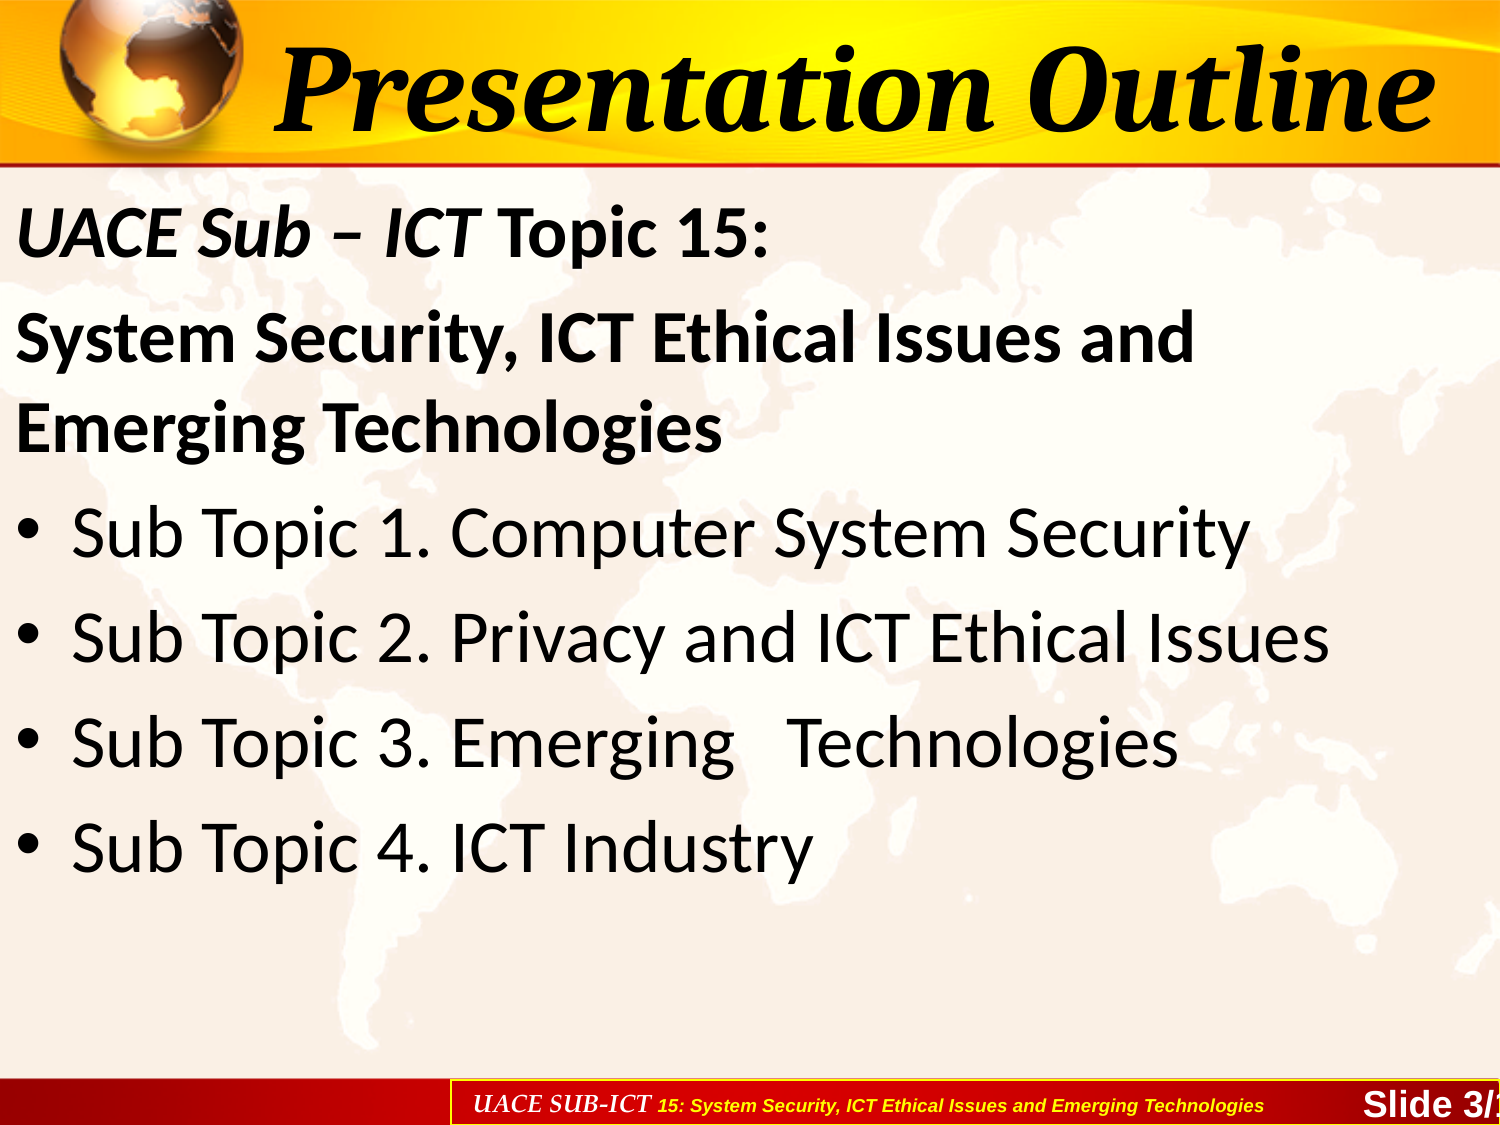

# Presentation Outline
UACE Sub – ICT Topic 15:
System Security, ICT Ethical Issues and Emerging Technologies
Sub Topic 1. Computer System Security
Sub Topic 2. Privacy and ICT Ethical Issues
Sub Topic 3. Emerging   Technologies
Sub Topic 4. ICT Industry